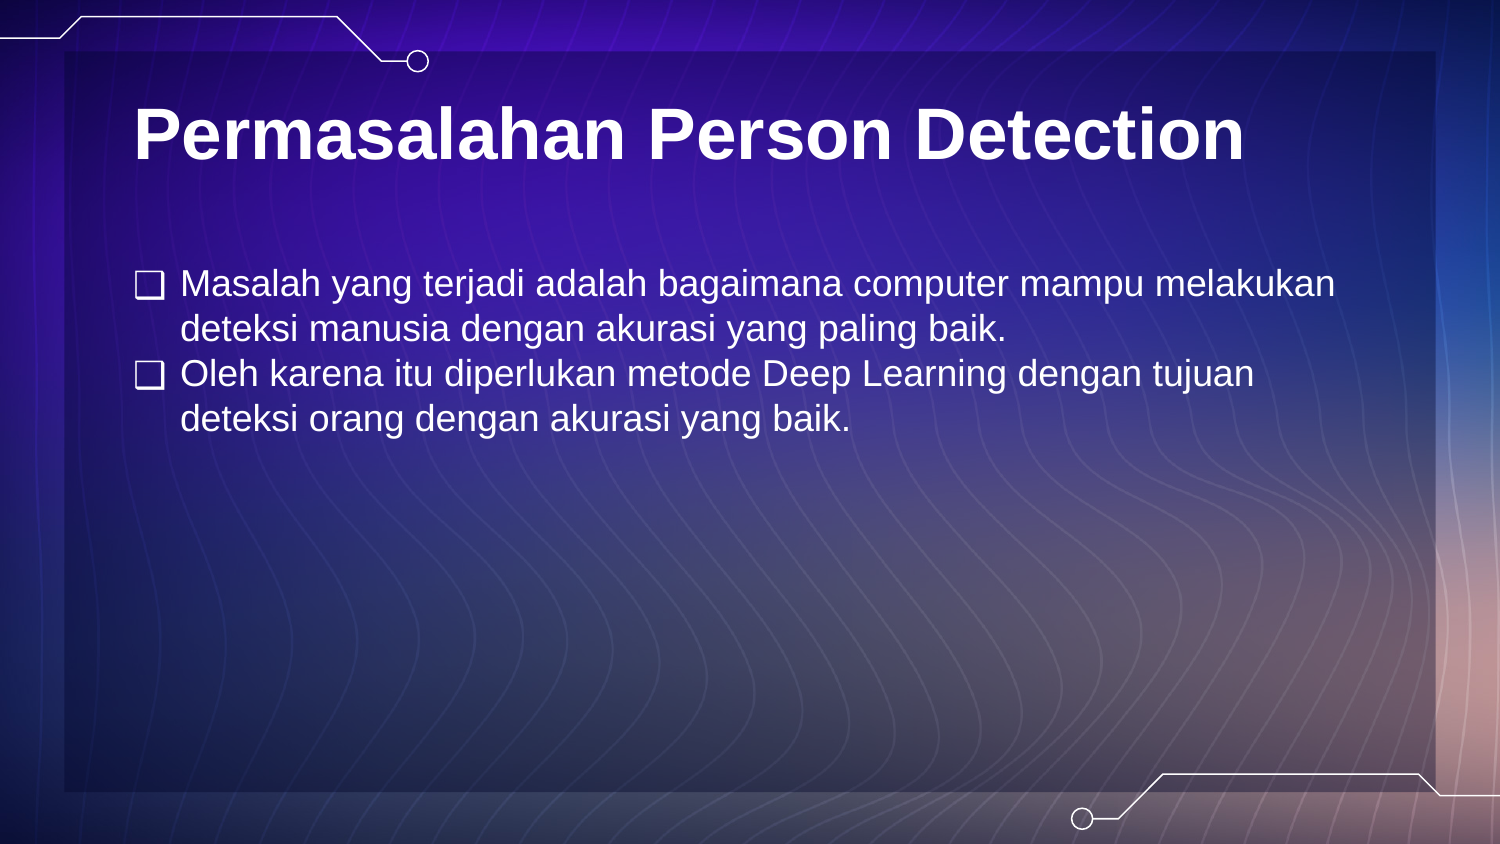

# Permasalahan Person Detection

Masalah yang terjadi adalah bagaimana computer mampu melakukan deteksi manusia dengan akurasi yang paling baik.
Oleh karena itu diperlukan metode Deep Learning dengan tujuan deteksi orang dengan akurasi yang baik.